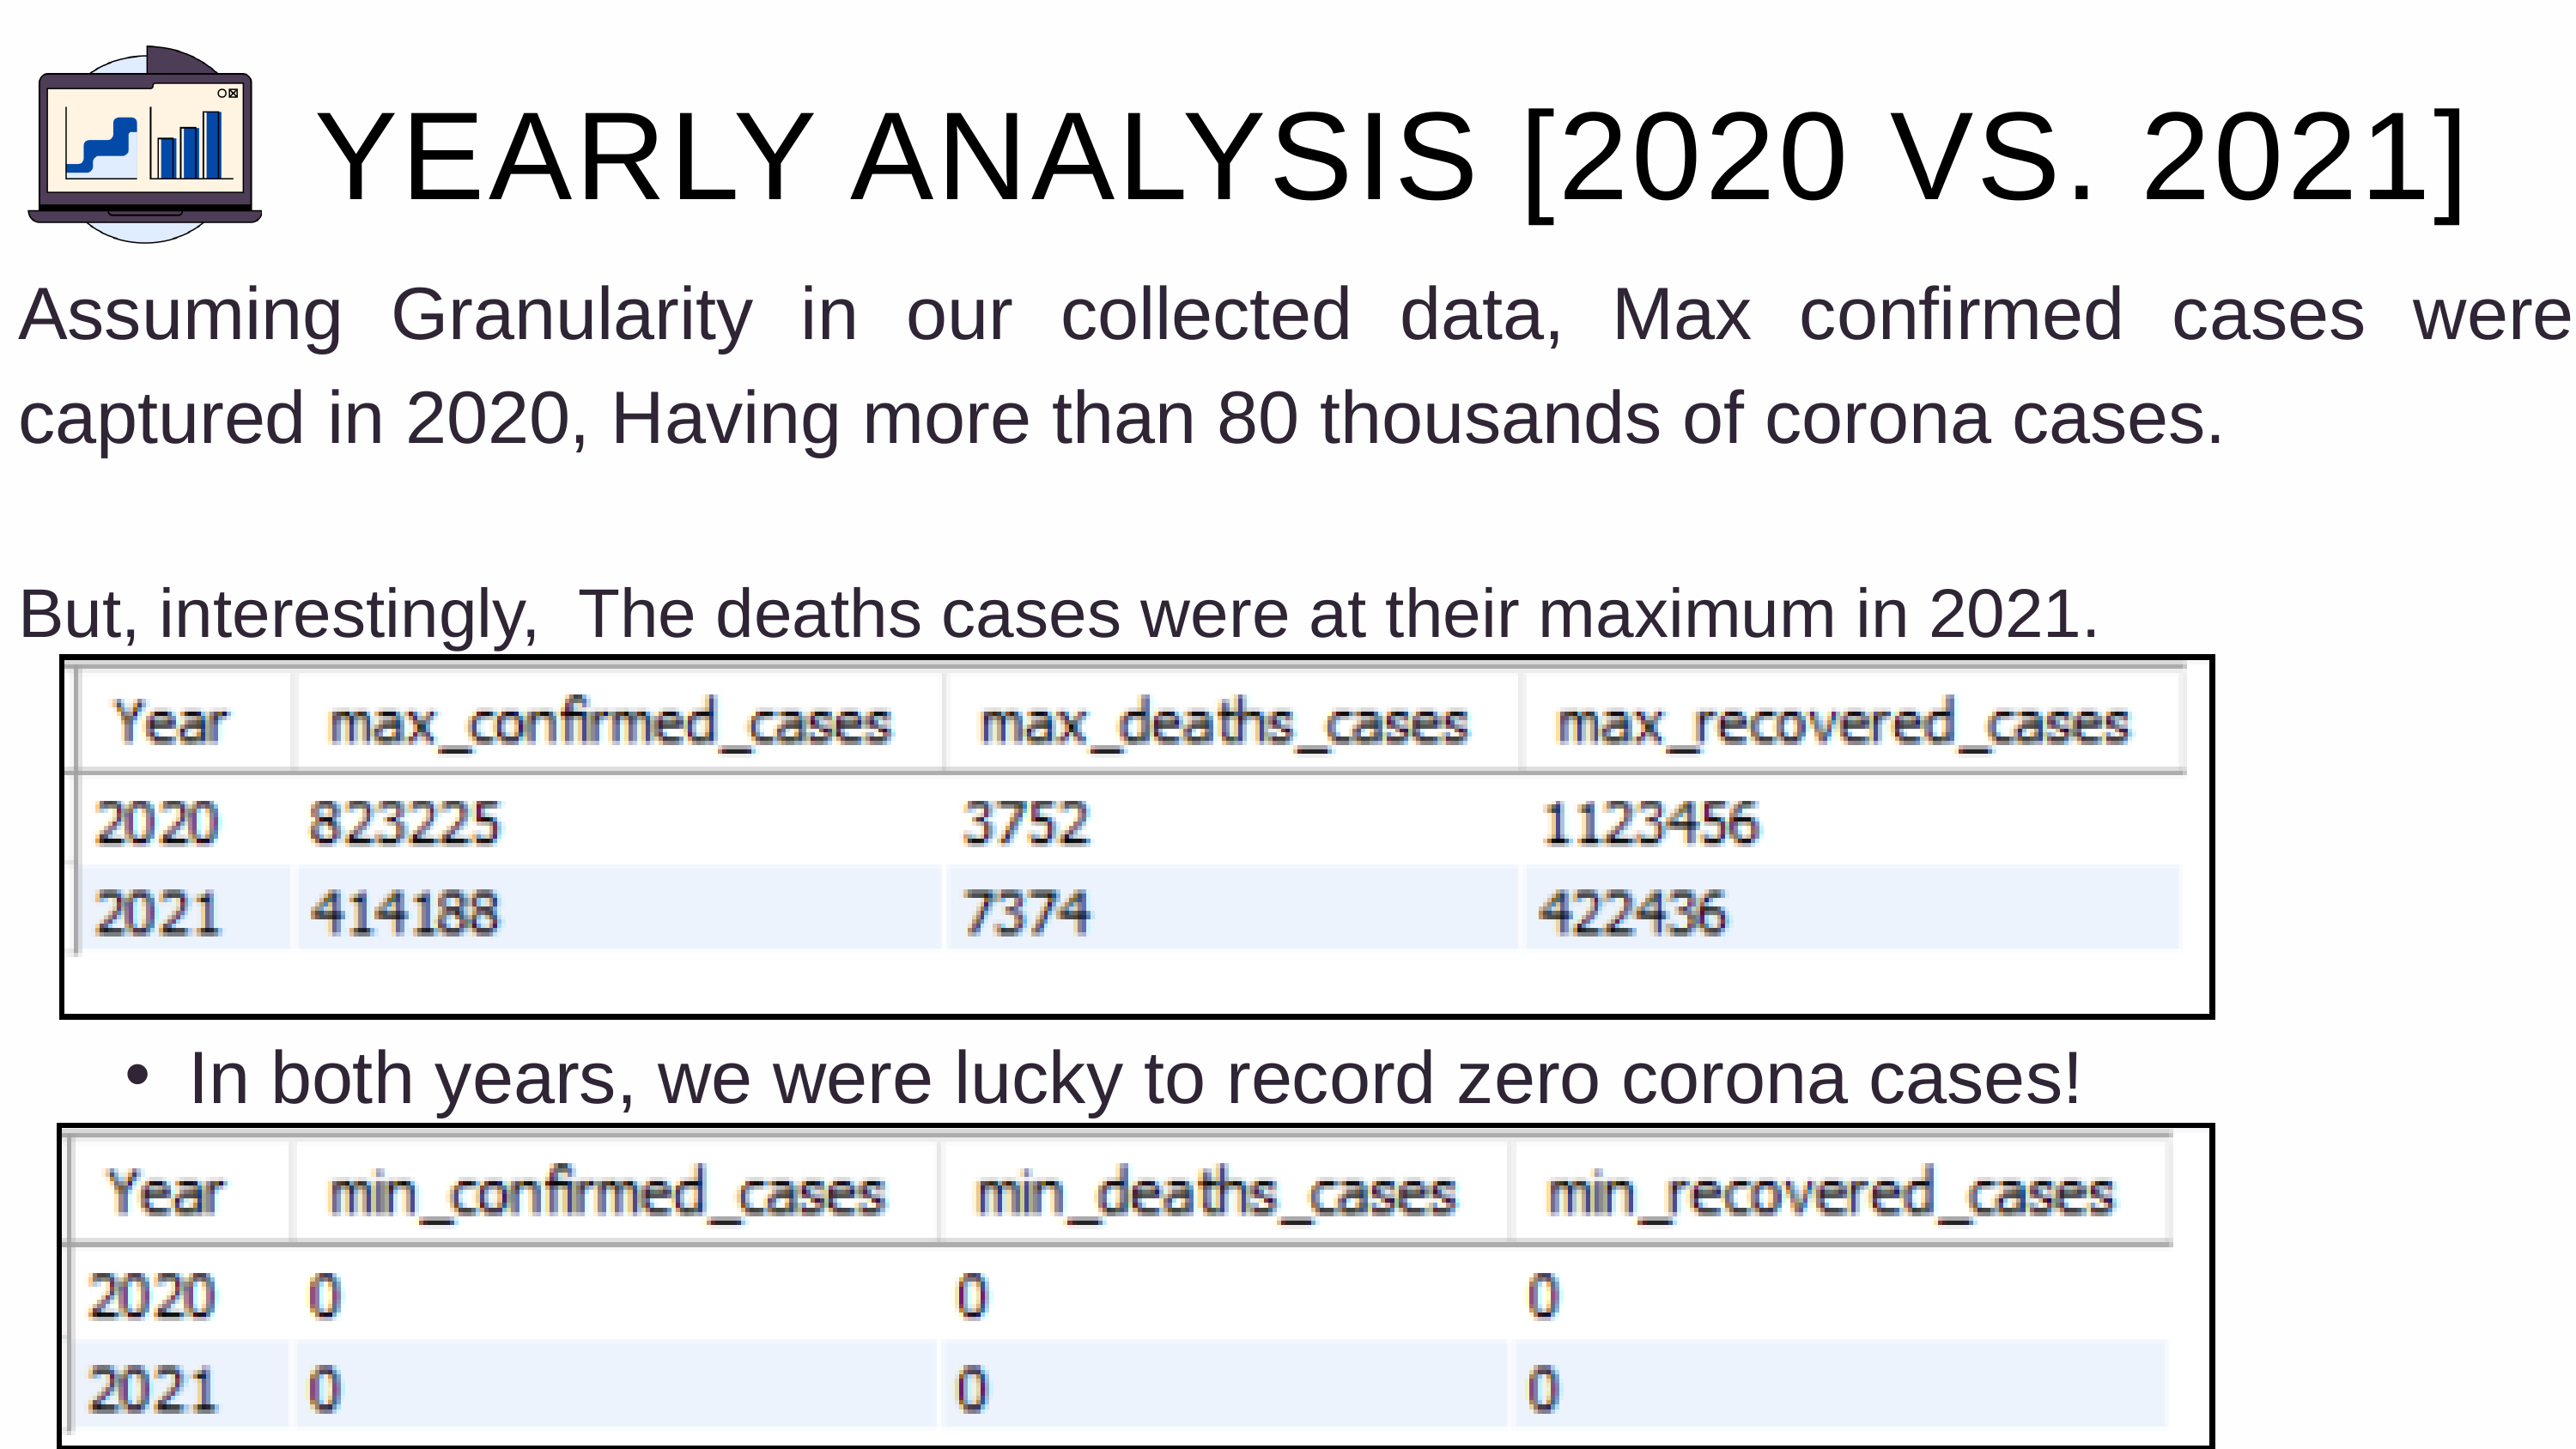

YEARLY ANALYSIS [2020 VS. 2021]
Assuming Granularity in our collected data, Max confirmed cases were captured in 2020, Having more than 80 thousands of corona cases.

But, interestingly,  The deaths cases were at their maximum in 2021.

In both years, we were lucky to record zero corona cases!